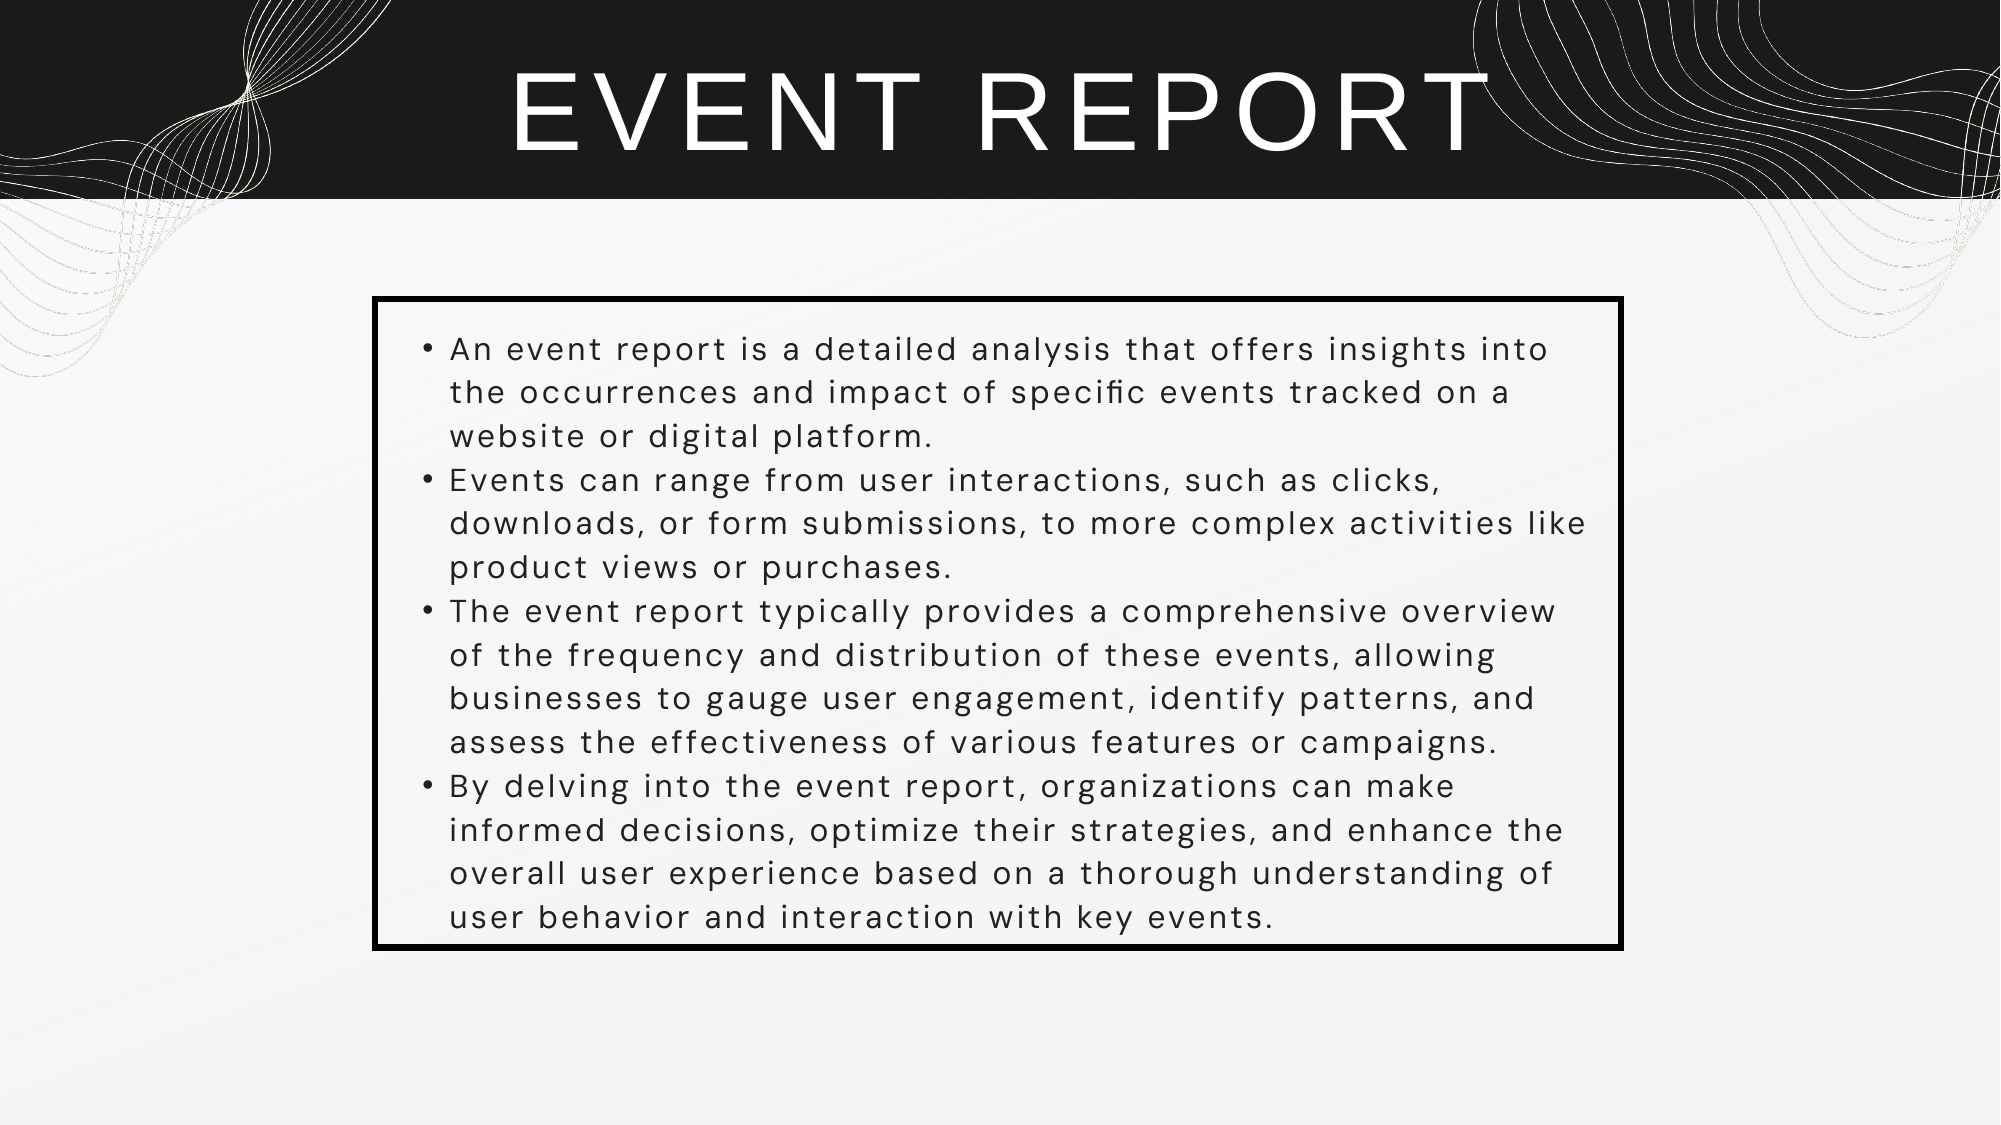

EVENT REPORT

An event report is a detailed analysis that offers insights into the occurrences and impact of specific events tracked on a website or digital platform.
Events can range from user interactions, such as clicks, downloads, or form submissions, to more complex activities like product views or purchases.
The event report typically provides a comprehensive overview of the frequency and distribution of these events, allowing businesses to gauge user engagement, identify patterns, and assess the effectiveness of various features or campaigns.
By delving into the event report, organizations can make informed decisions, optimize their strategies, and enhance the overall user experience based on a thorough understanding of user behavior and interaction with key events.